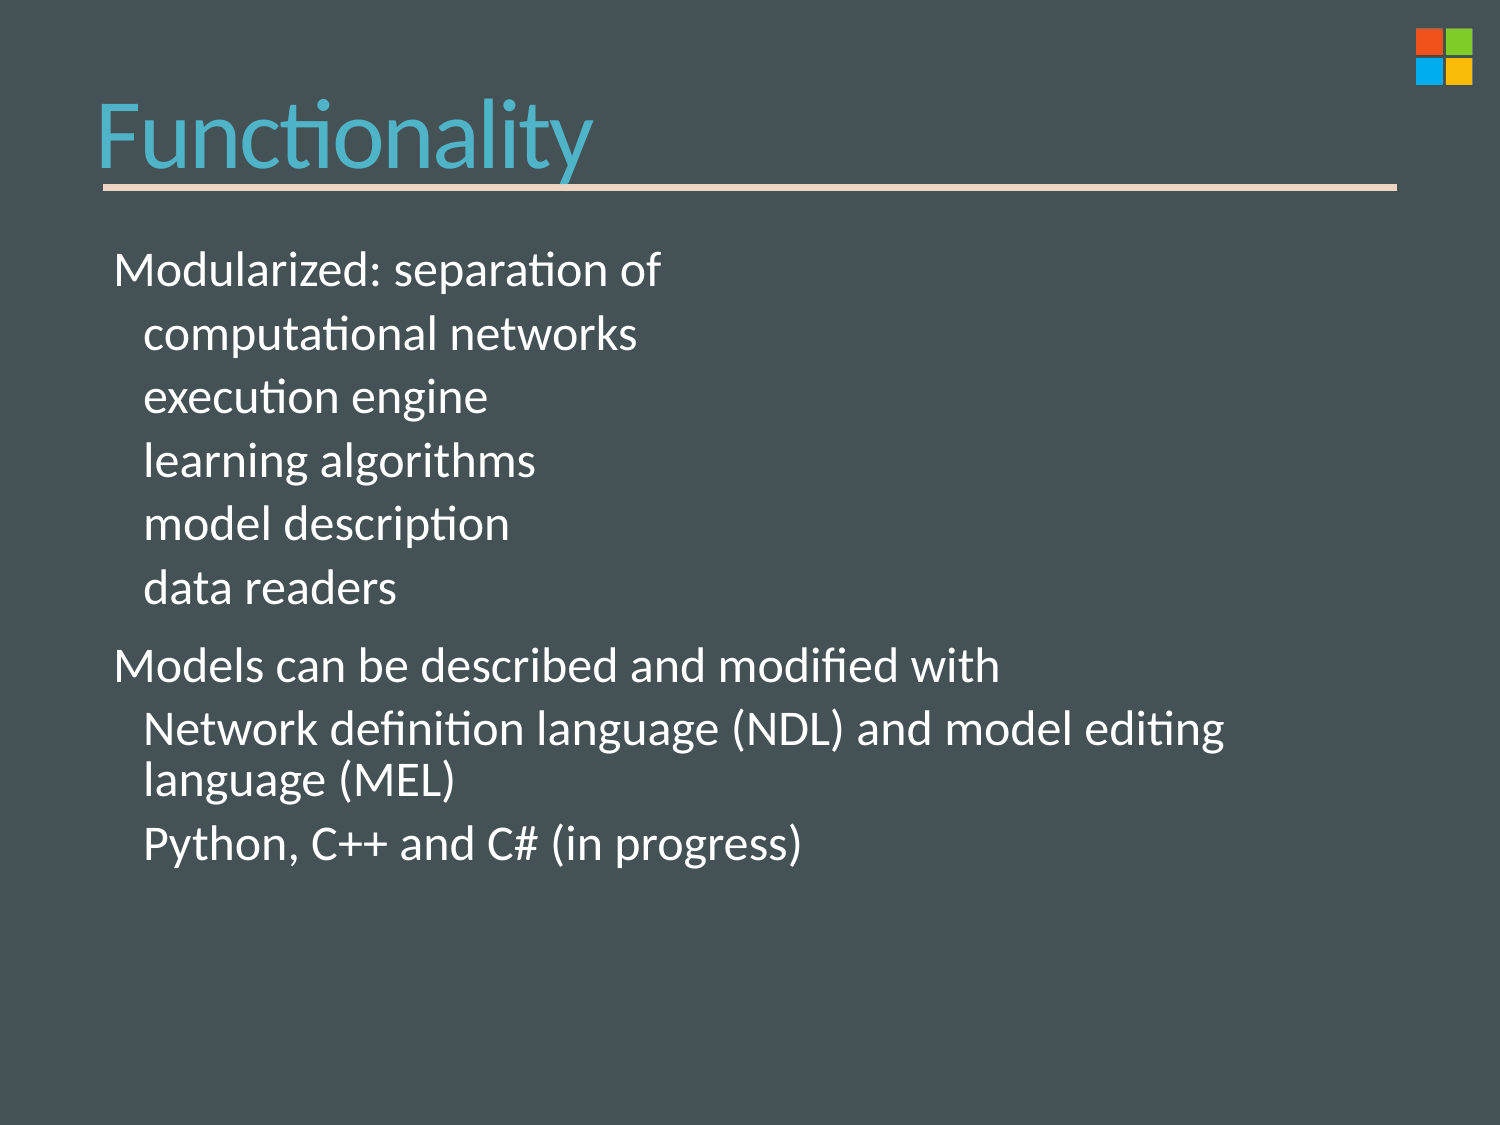

# Functionality
Modularized: separation of
computational networks
execution engine
learning algorithms
model description
data readers
Models can be described and modified with
Network definition language (NDL) and model editing language (MEL)
Python, C++ and C# (in progress)